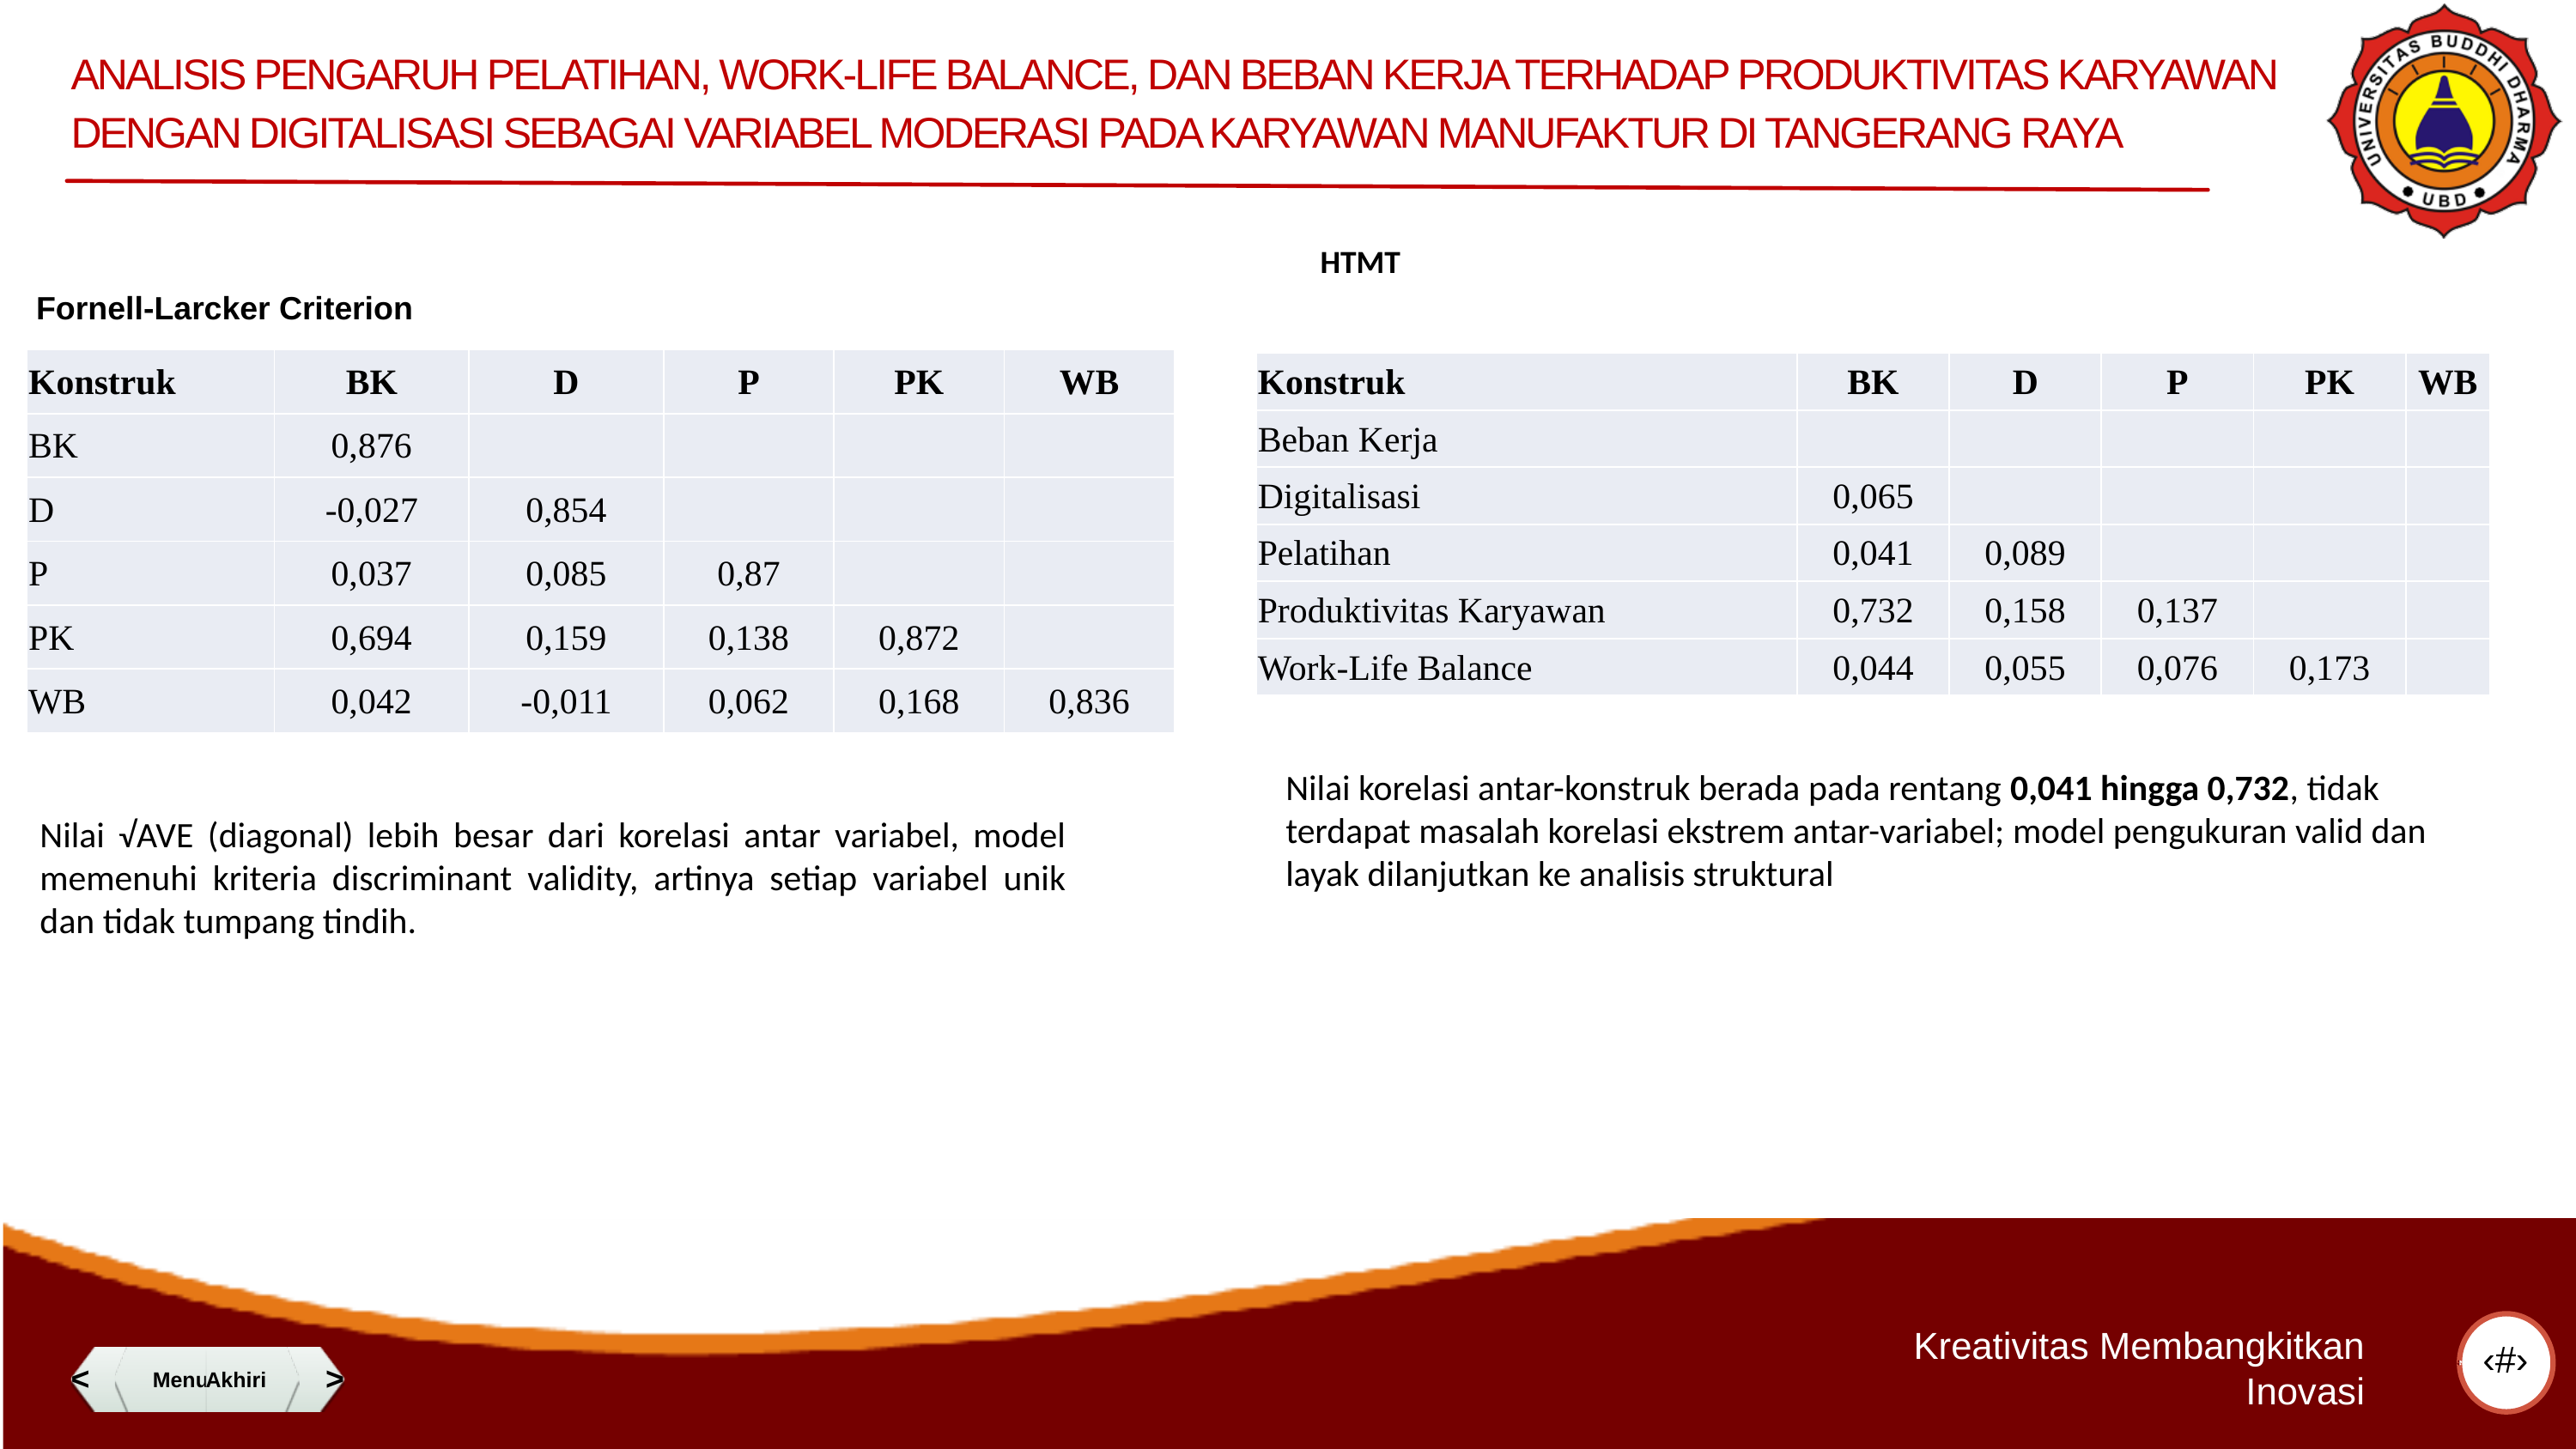

ANALISIS PENGARUH PELATIHAN, WORK-LIFE BALANCE, DAN BEBAN KERJA TERHADAP PRODUKTIVITAS KARYAWAN DENGAN DIGITALISASI SEBAGAI VARIABEL MODERASI PADA KARYAWAN MANUFAKTUR DI TANGERANG RAYA

HTMT
Fornell-Larcker Criterion
| Konstruk | BK | D | P | PK | WB |
| --- | --- | --- | --- | --- | --- |
| BK | 0,876 |  |  |  |  |
| D | -0,027 | 0,854 |  |  |  |
| P | 0,037 | 0,085 | 0,87 |  |  |
| PK | 0,694 | 0,159 | 0,138 | 0,872 |  |
| WB | 0,042 | -0,011 | 0,062 | 0,168 | 0,836 |
| Konstruk | BK | D | P | PK | WB |
| --- | --- | --- | --- | --- | --- |
| Beban Kerja |  |  |  |  |  |
| Digitalisasi | 0,065 |  |  |  |  |
| Pelatihan | 0,041 | 0,089 |  |  |  |
| Produktivitas Karyawan | 0,732 | 0,158 | 0,137 |  |  |
| Work-Life Balance | 0,044 | 0,055 | 0,076 | 0,173 |  |
Nilai korelasi antar-konstruk berada pada rentang 0,041 hingga 0,732, tidak terdapat masalah korelasi ekstrem antar-variabel; model pengukuran valid dan layak dilanjutkan ke analisis struktural
Nilai √AVE (diagonal) lebih besar dari korelasi antar variabel, model memenuhi kriteria discriminant validity, artinya setiap variabel unik dan tidak tumpang tindih.

‹#›

Kreativitas Membangkitkan Inovasi

<

@adt_lotus

Menu

Akhiri

>